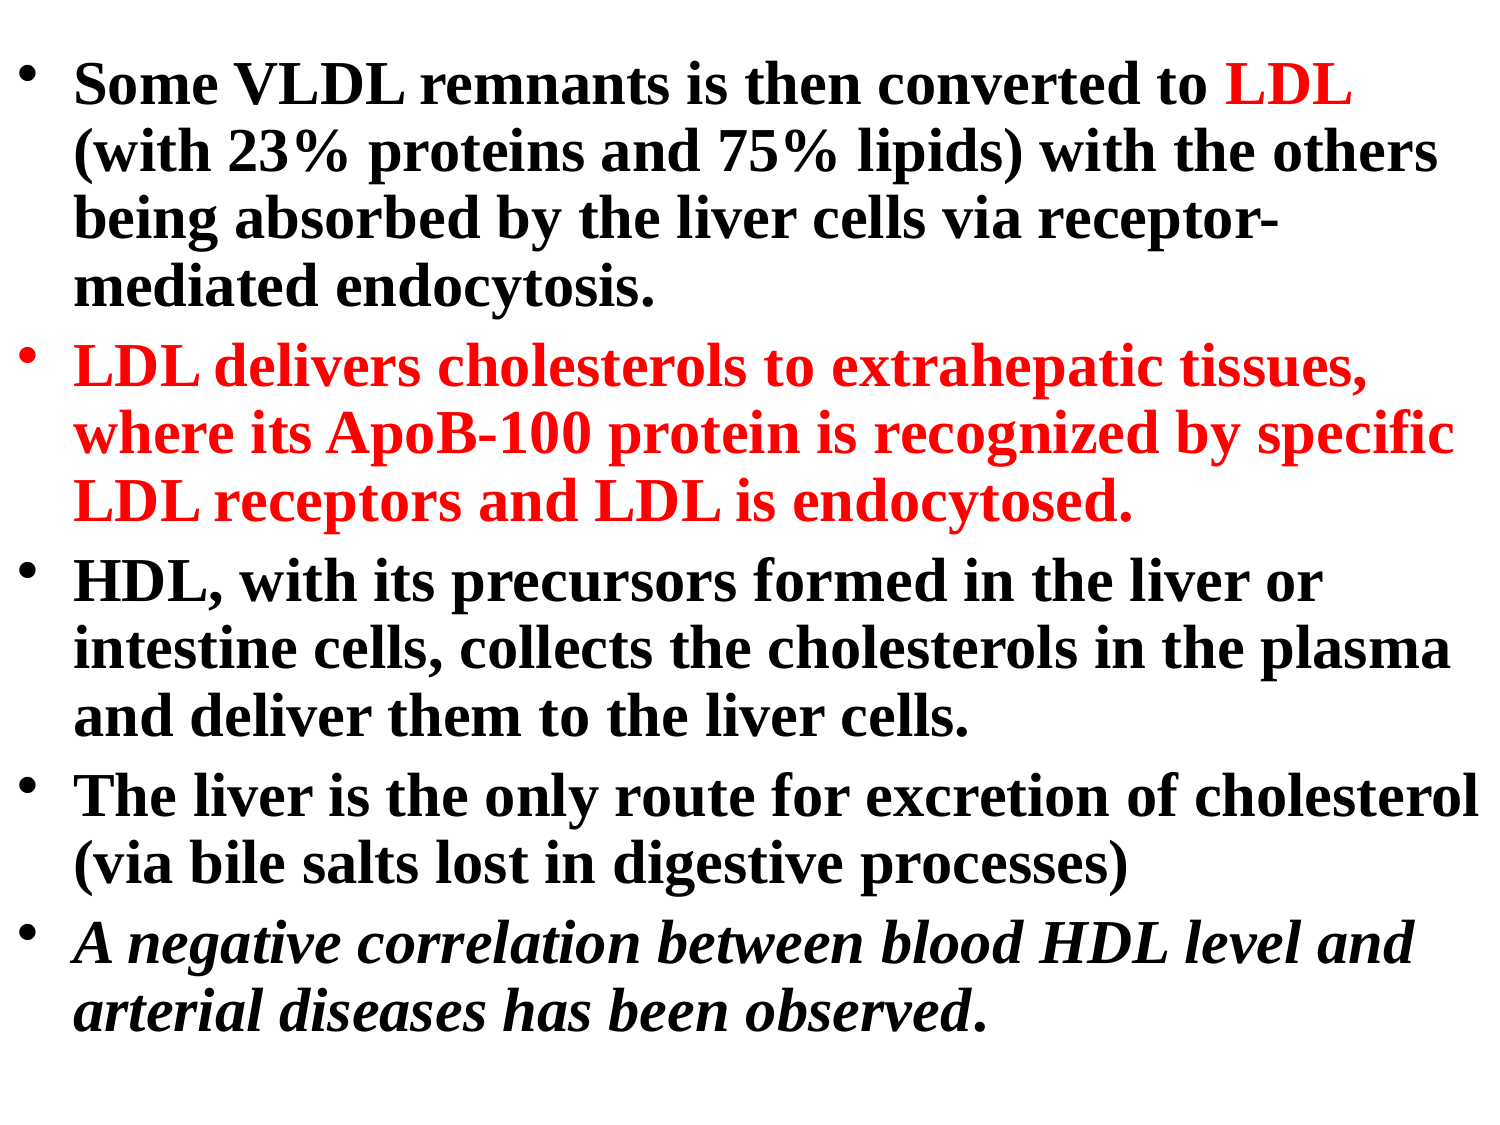

Some VLDL remnants is then converted to LDL (with 23% proteins and 75% lipids) with the others being absorbed by the liver cells via receptor-mediated endocytosis.
LDL delivers cholesterols to extrahepatic tissues, where its ApoB-100 protein is recognized by specific LDL receptors and LDL is endocytosed.
HDL, with its precursors formed in the liver or intestine cells, collects the cholesterols in the plasma and deliver them to the liver cells.
The liver is the only route for excretion of cholesterol (via bile salts lost in digestive processes)
A negative correlation between blood HDL level and arterial diseases has been observed.